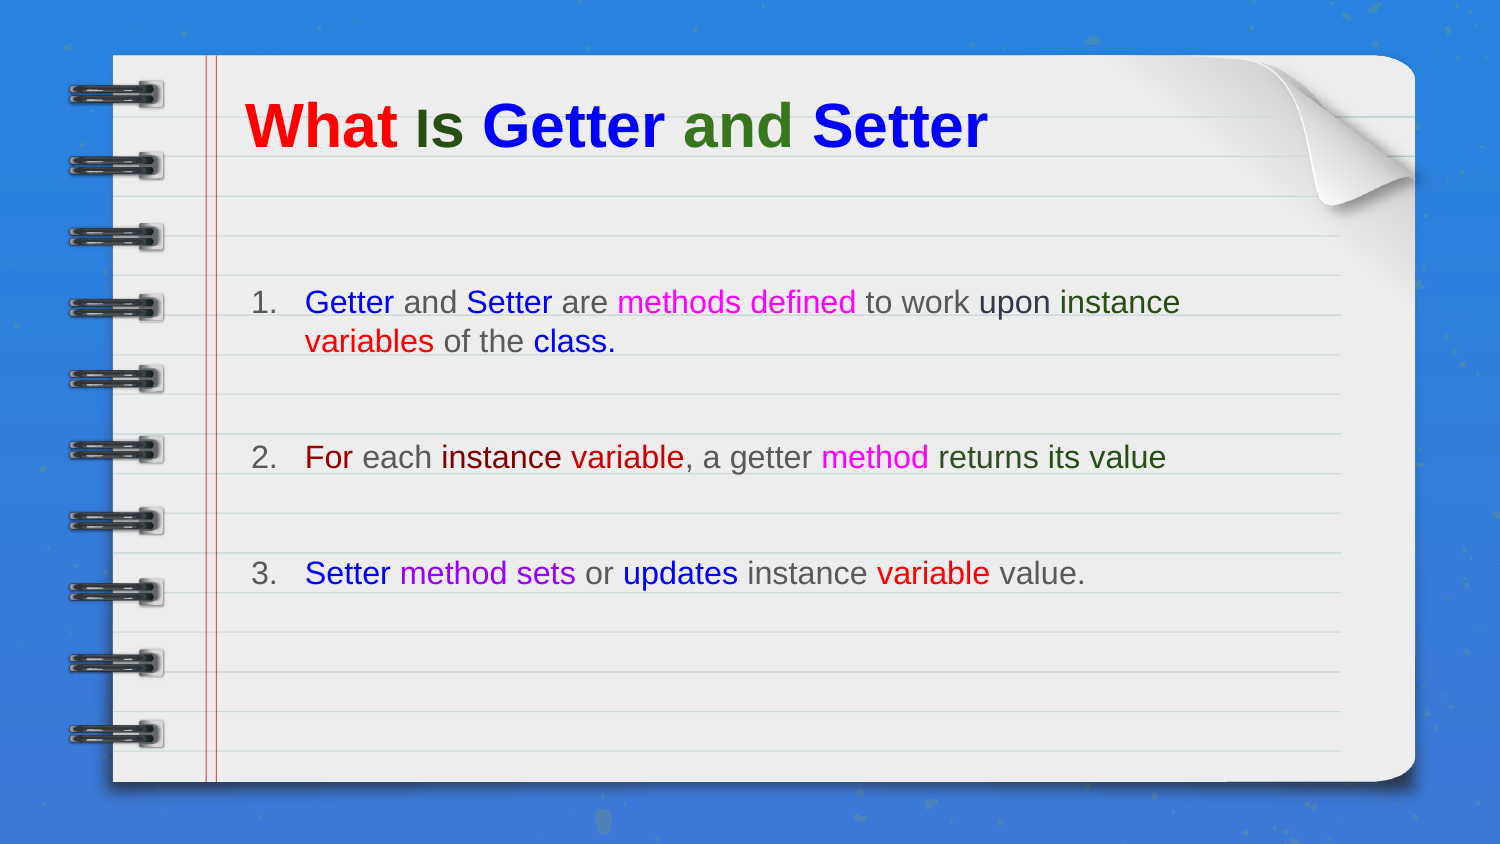

# What Is Getter and Setter
Getter and Setter are methods defined to work upon instance variables of the class.

For each instance variable, a getter method returns its value

Setter method sets or updates instance variable value.